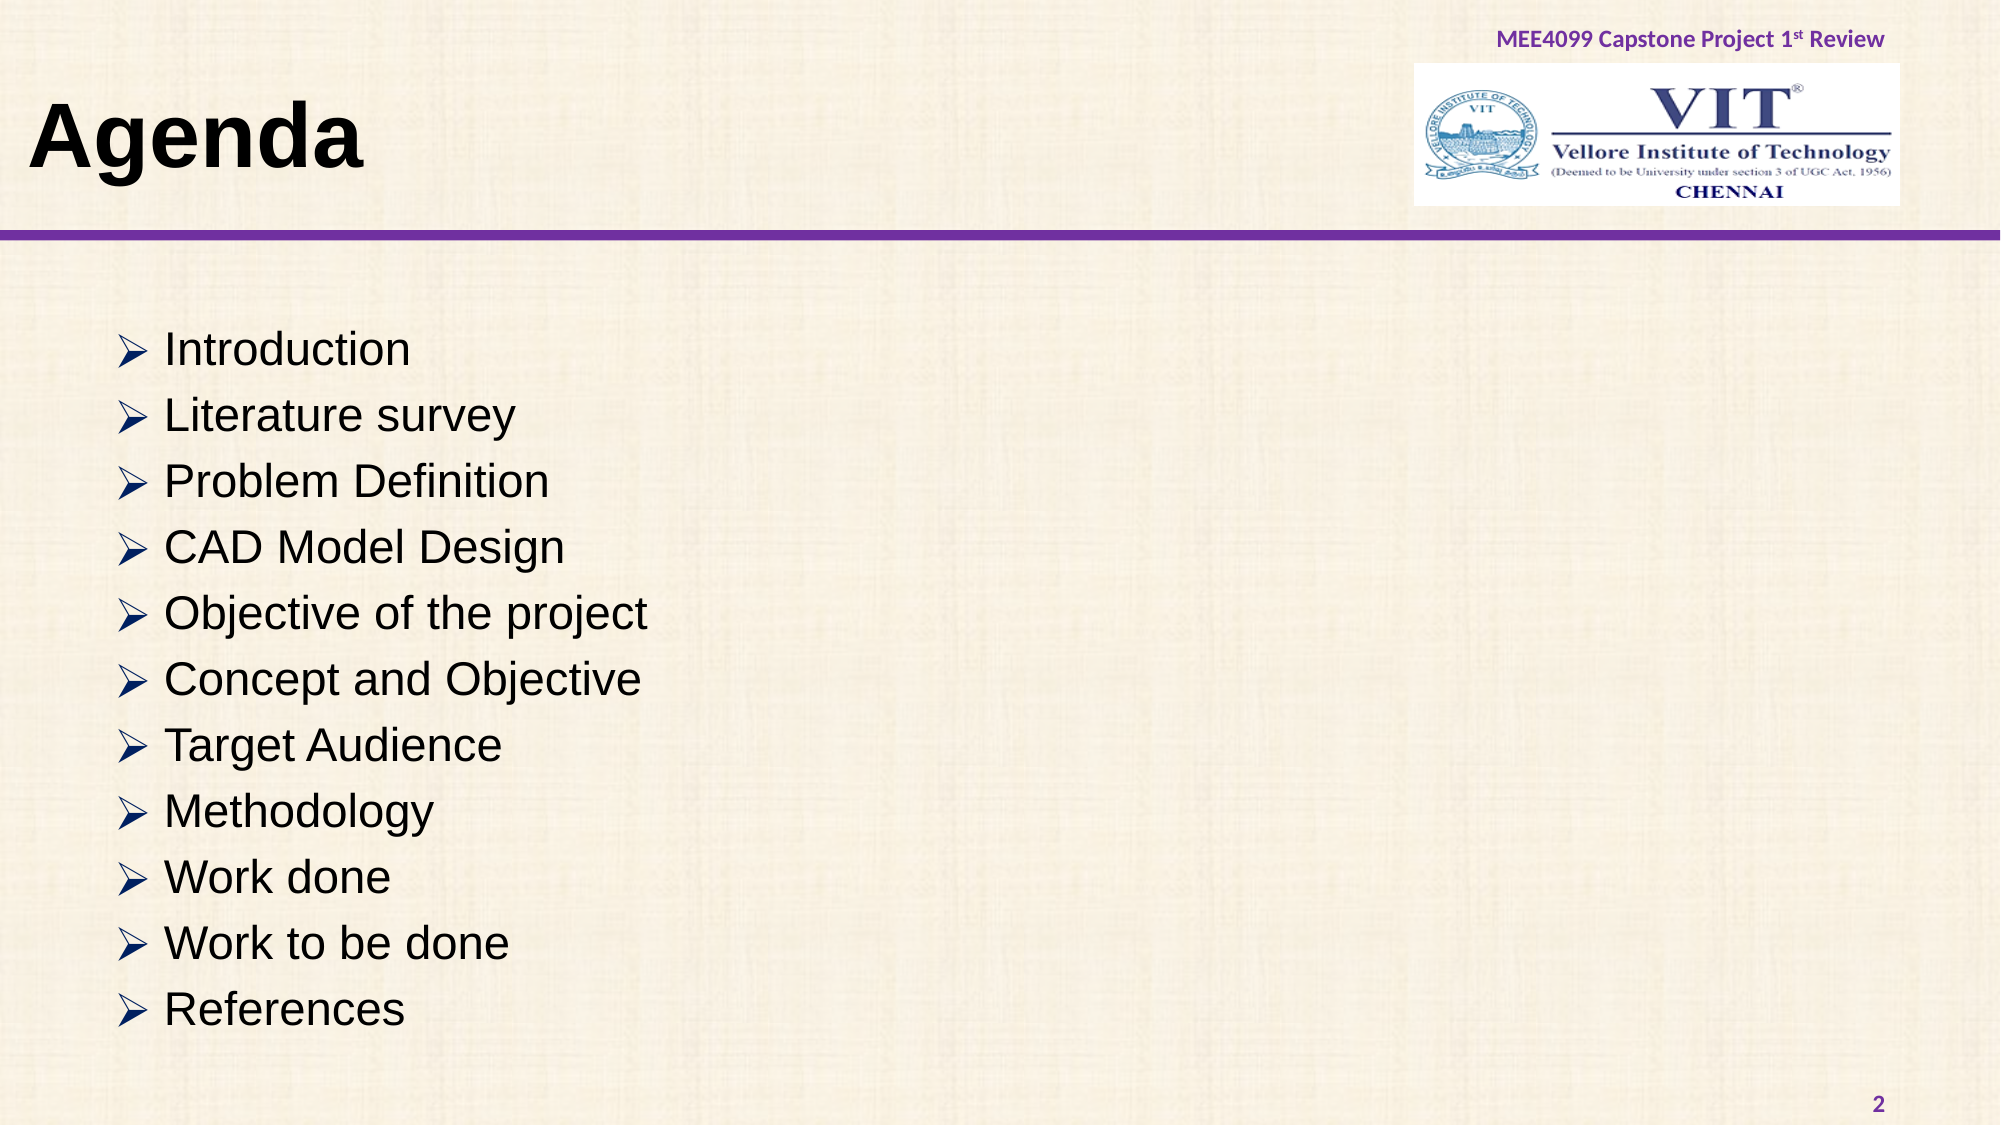

# Agenda
Introduction
Literature survey
Problem Definition
CAD Model Design
Objective of the project
Concept and Objective
Target Audience
Methodology
Work done
Work to be done
References

2